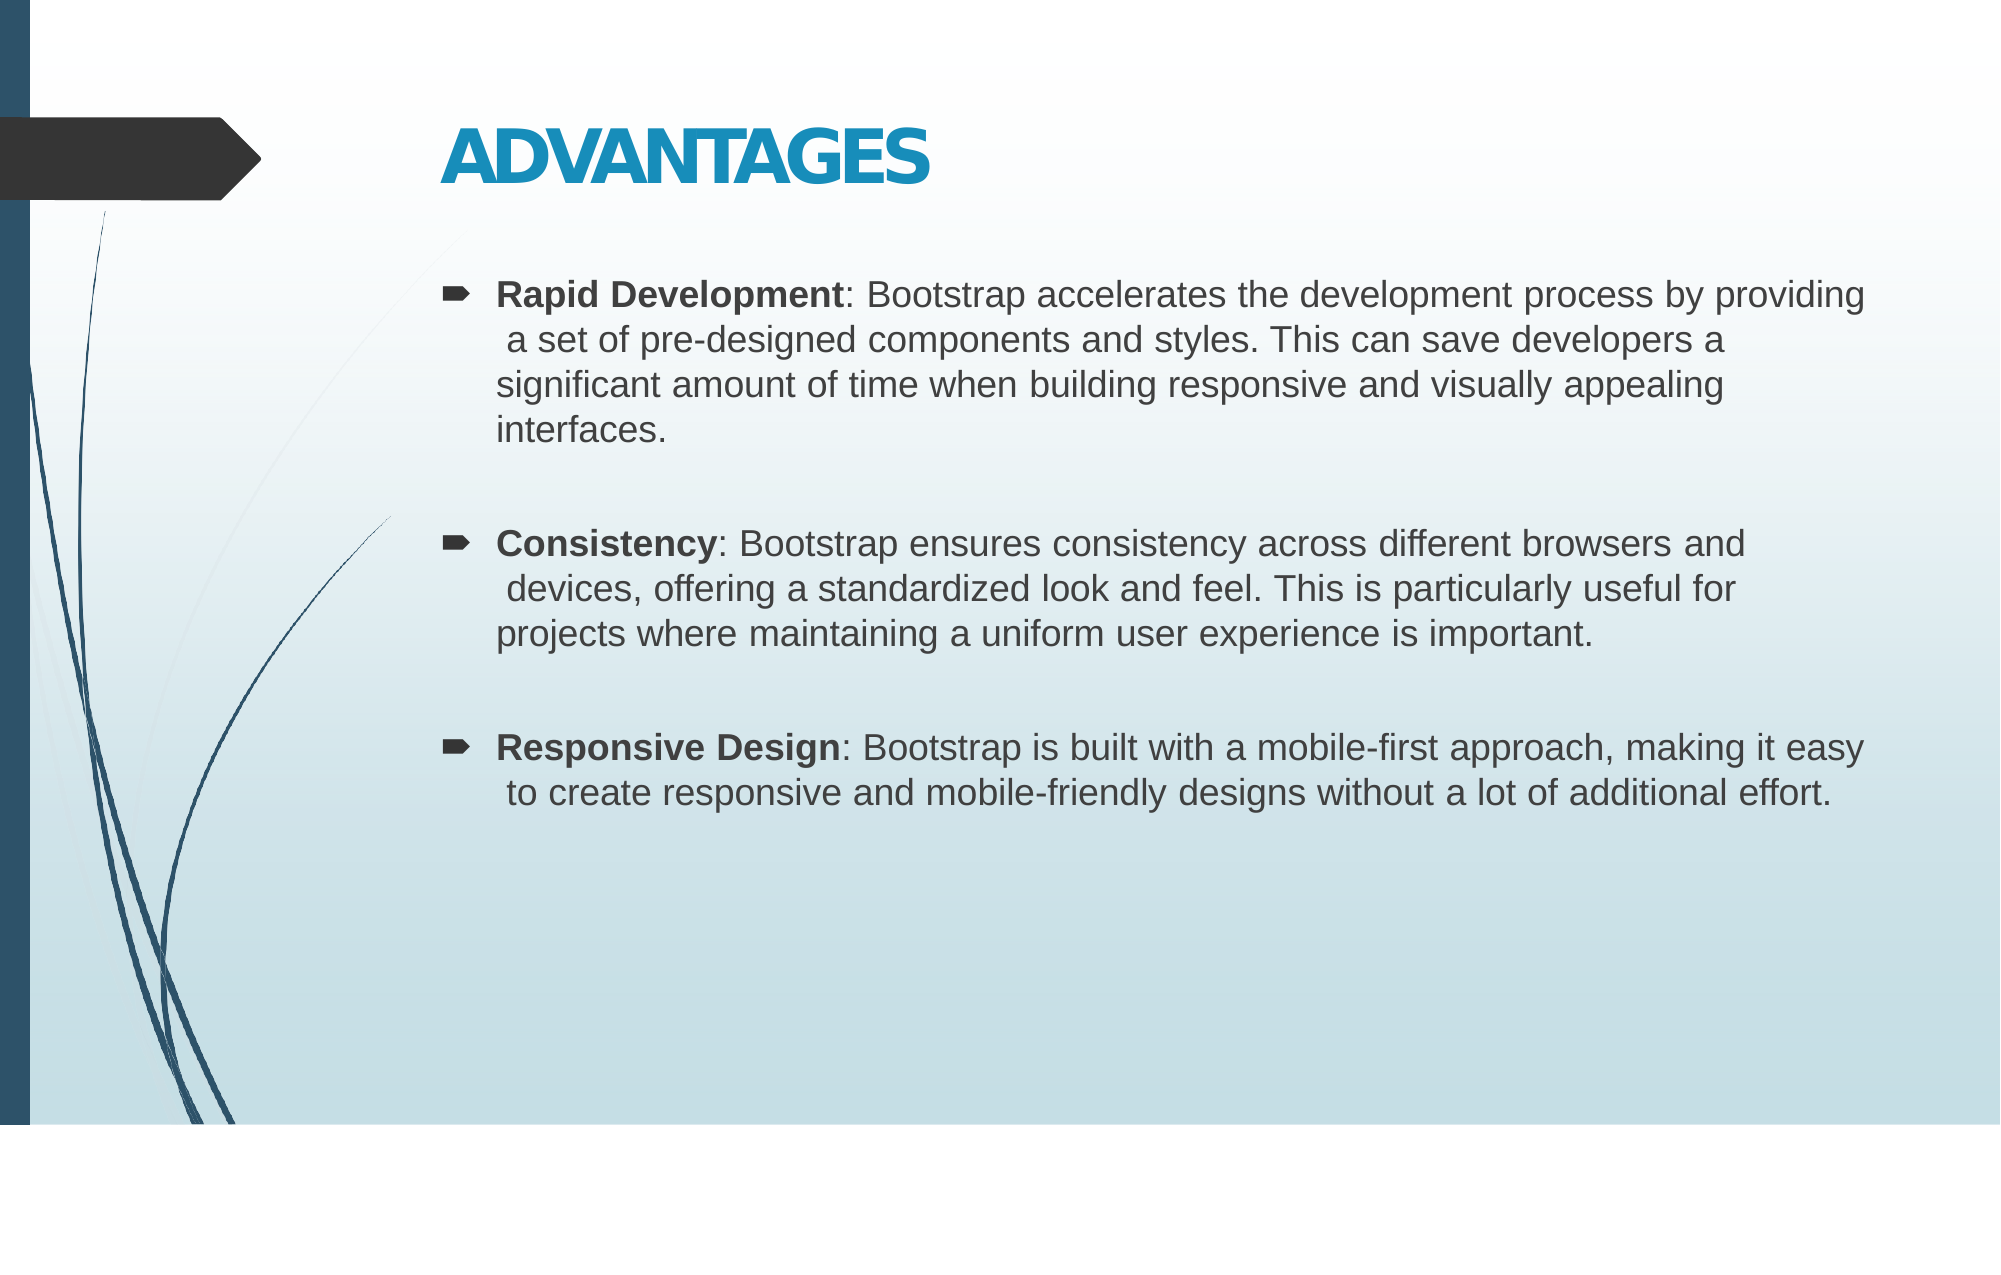

# ADVANTAGES
🠶	Rapid Development: Bootstrap accelerates the development process by providing  a set of pre-designed components and styles. This can save developers a  significant amount of time when building responsive and visually appealing  interfaces.

🠶	Consistency: Bootstrap ensures consistency across different browsers and  devices, offering a standardized look and feel. This is particularly useful for  projects where maintaining a uniform user experience is important.

🠶	Responsive Design: Bootstrap is built with a mobile-first approach, making it easy  to create responsive and mobile-friendly designs without a lot of additional effort.